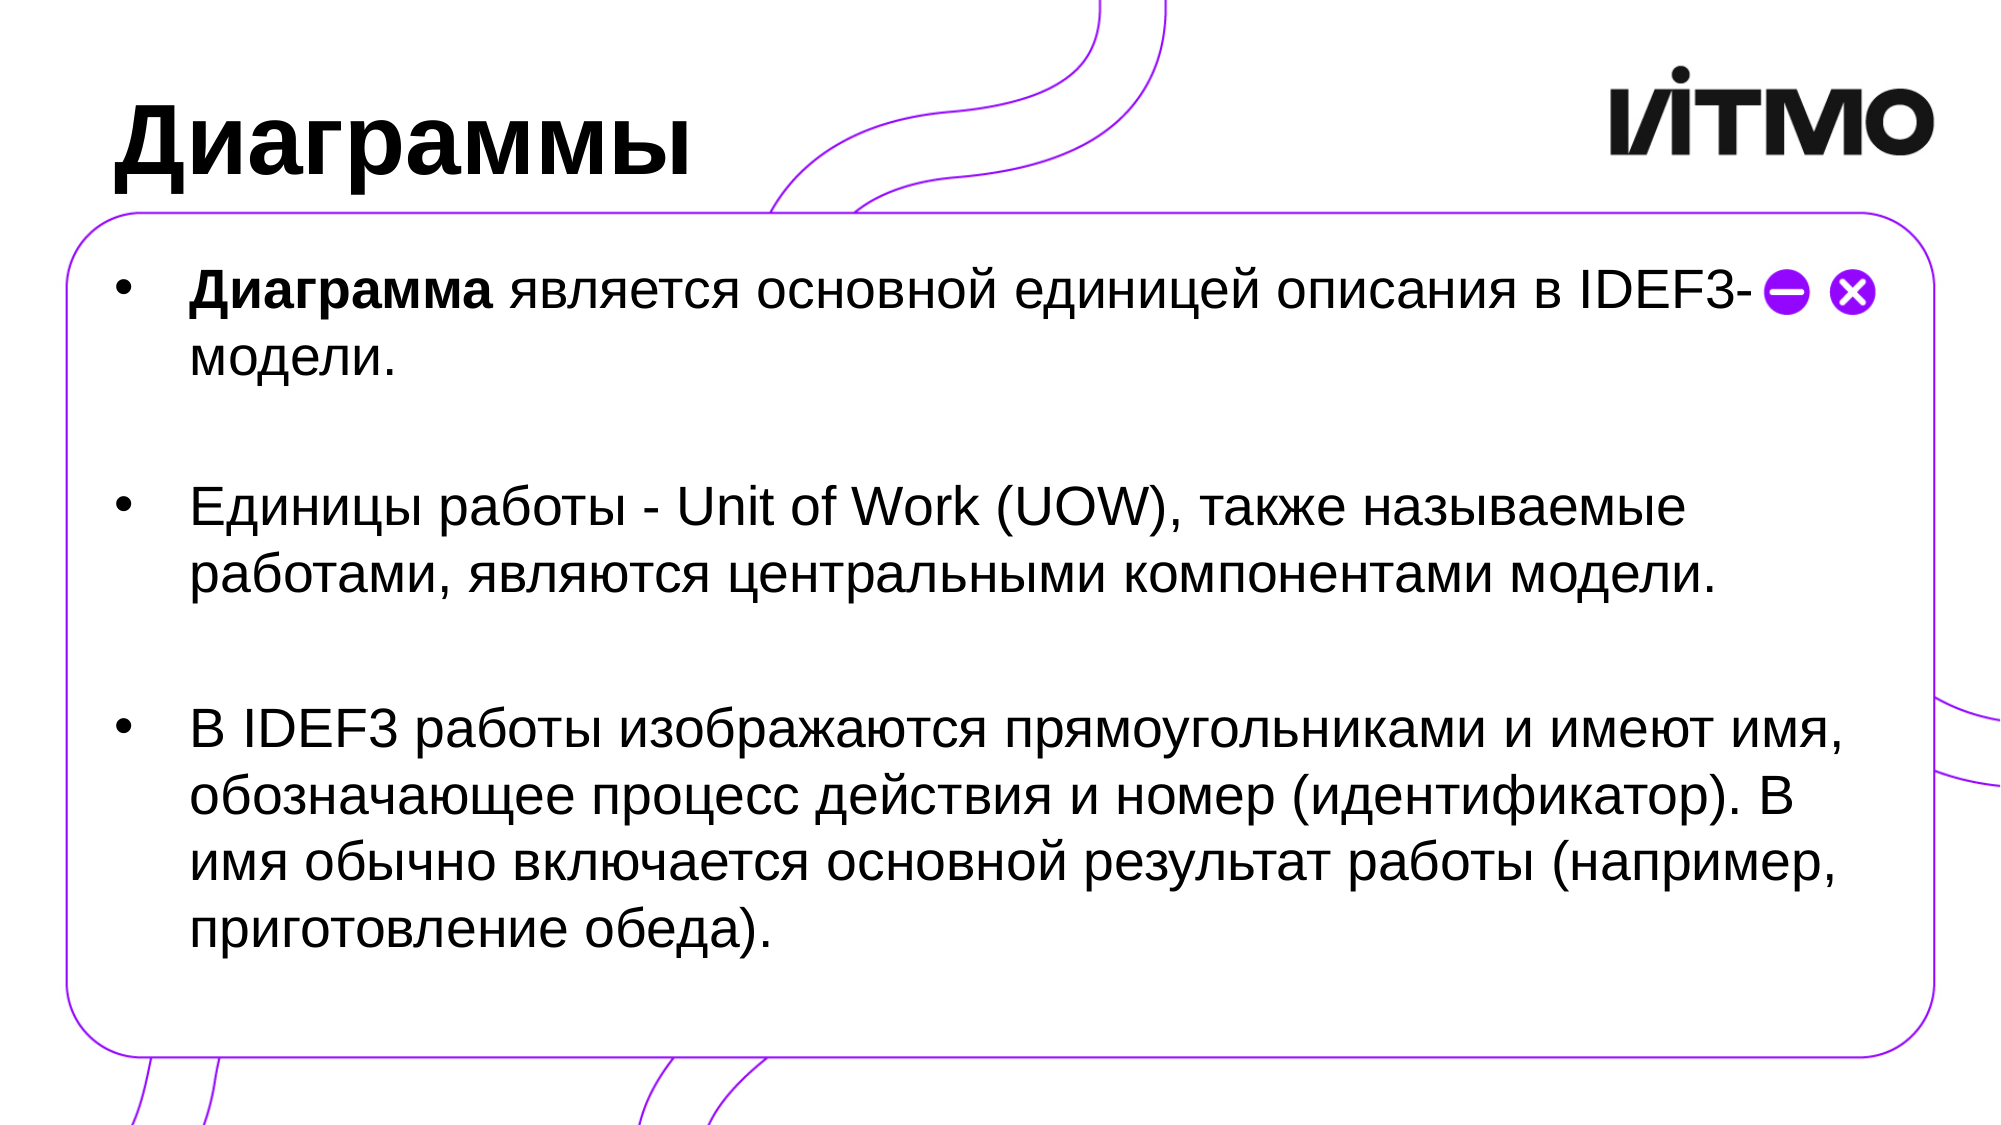

# Диаграммы
Диаграмма является основной единицей описания в IDEF3-модели.

Единицы работы - Unit of Work (UOW), также называемые работами, являются центральными компонентами модели.

В IDEF3 работы изображаются прямоугольниками и имеют имя, обозначающее процесс действия и номер (идентификатор). В имя обычно включается основной результат работы (например, приготовление обеда).